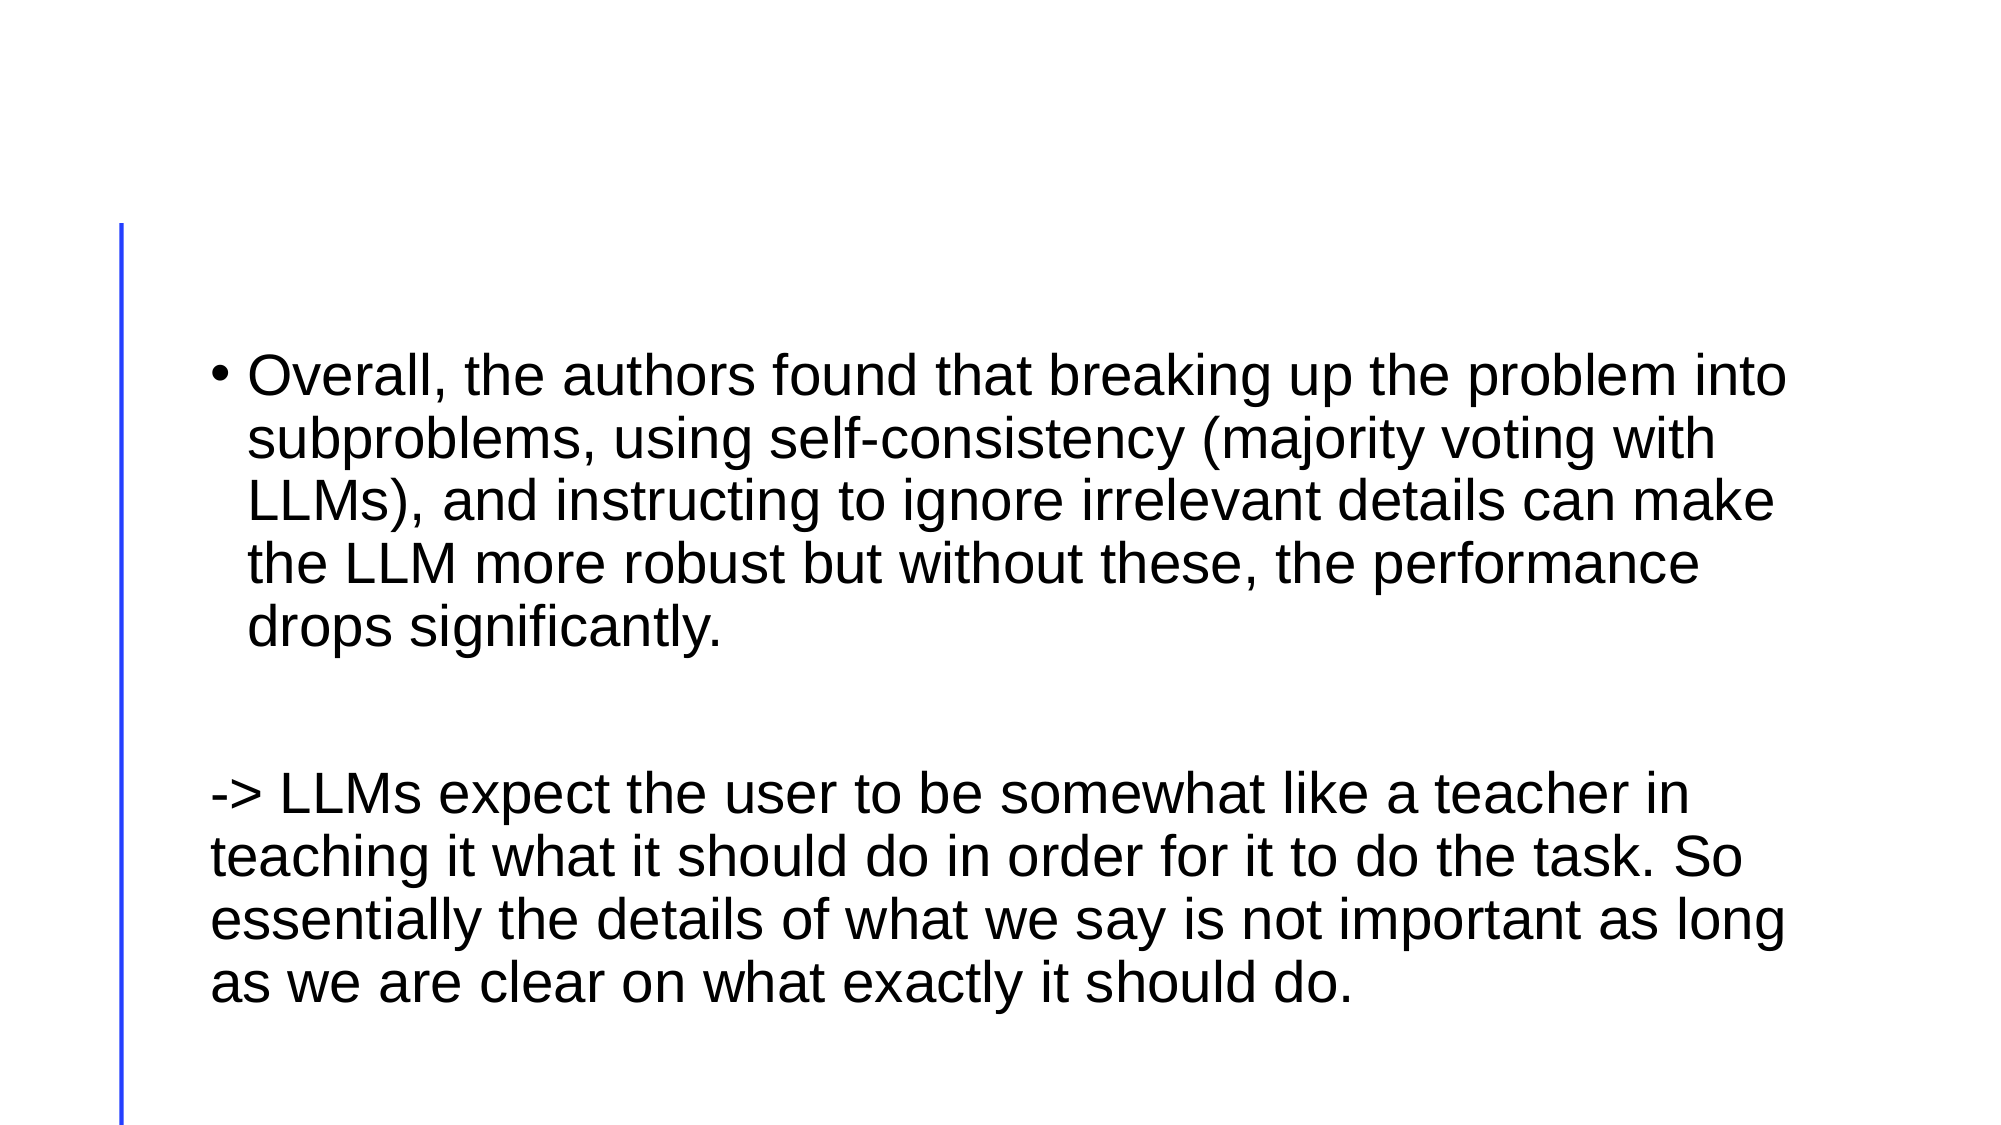

#
Overall, the authors found that breaking up the problem into subproblems, using self-consistency (majority voting with LLMs), and instructing to ignore irrelevant details can make the LLM more robust but without these, the performance drops significantly.

-> LLMs expect the user to be somewhat like a teacher in teaching it what it should do in order for it to do the task. So essentially the details of what we say is not important as long as we are clear on what exactly it should do.